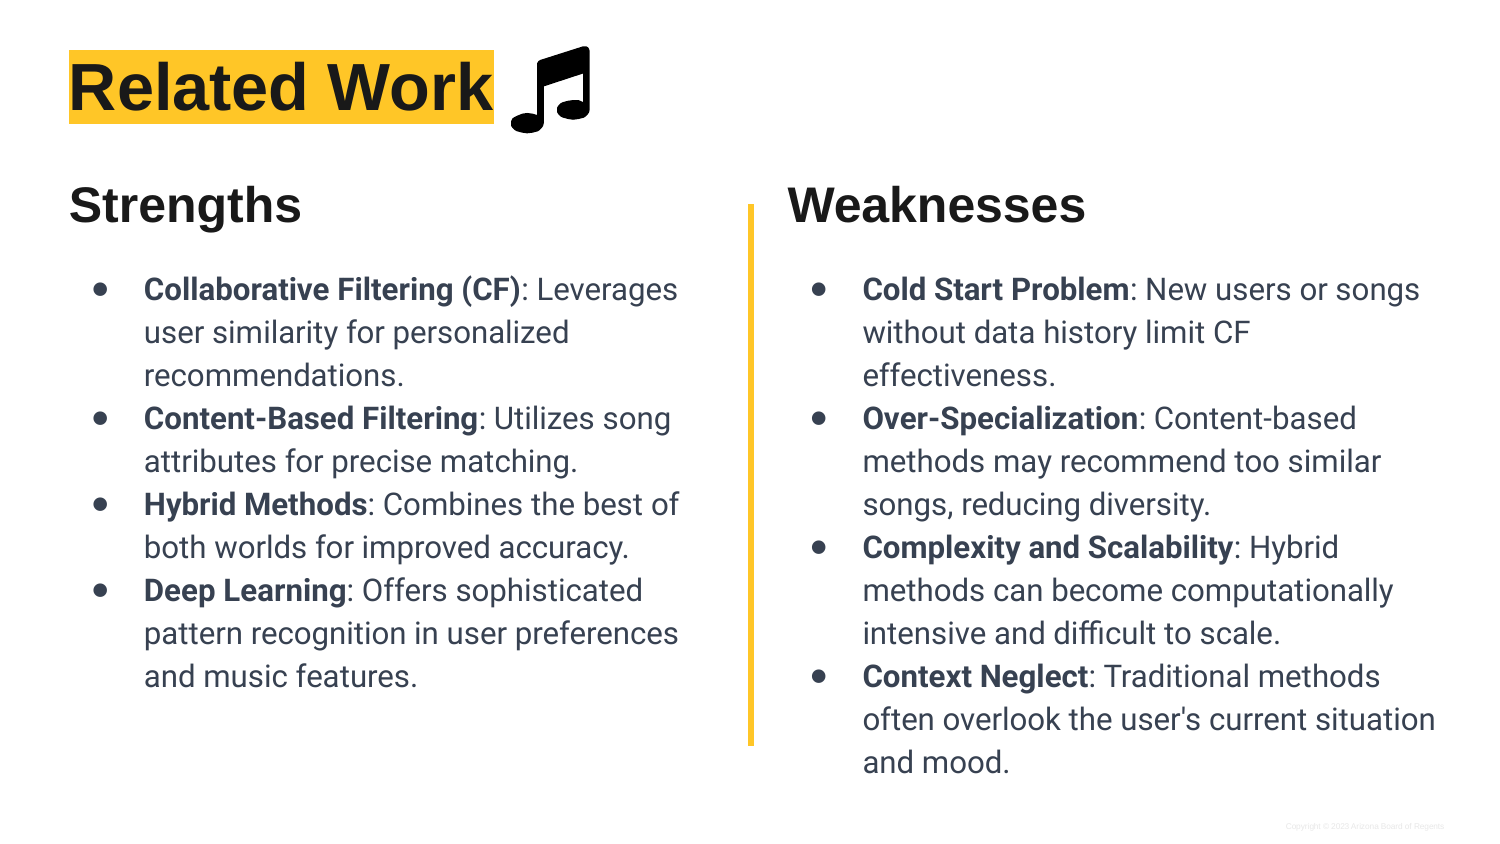

# Related Work
Strengths
Collaborative Filtering (CF): Leverages user similarity for personalized recommendations.
Content-Based Filtering: Utilizes song attributes for precise matching.
Hybrid Methods: Combines the best of both worlds for improved accuracy.
Deep Learning: Offers sophisticated pattern recognition in user preferences and music features.

Weaknesses
Cold Start Problem: New users or songs without data history limit CF effectiveness.
Over-Specialization: Content-based methods may recommend too similar songs, reducing diversity.
Complexity and Scalability: Hybrid methods can become computationally intensive and difficult to scale.
Context Neglect: Traditional methods often overlook the user's current situation and mood.